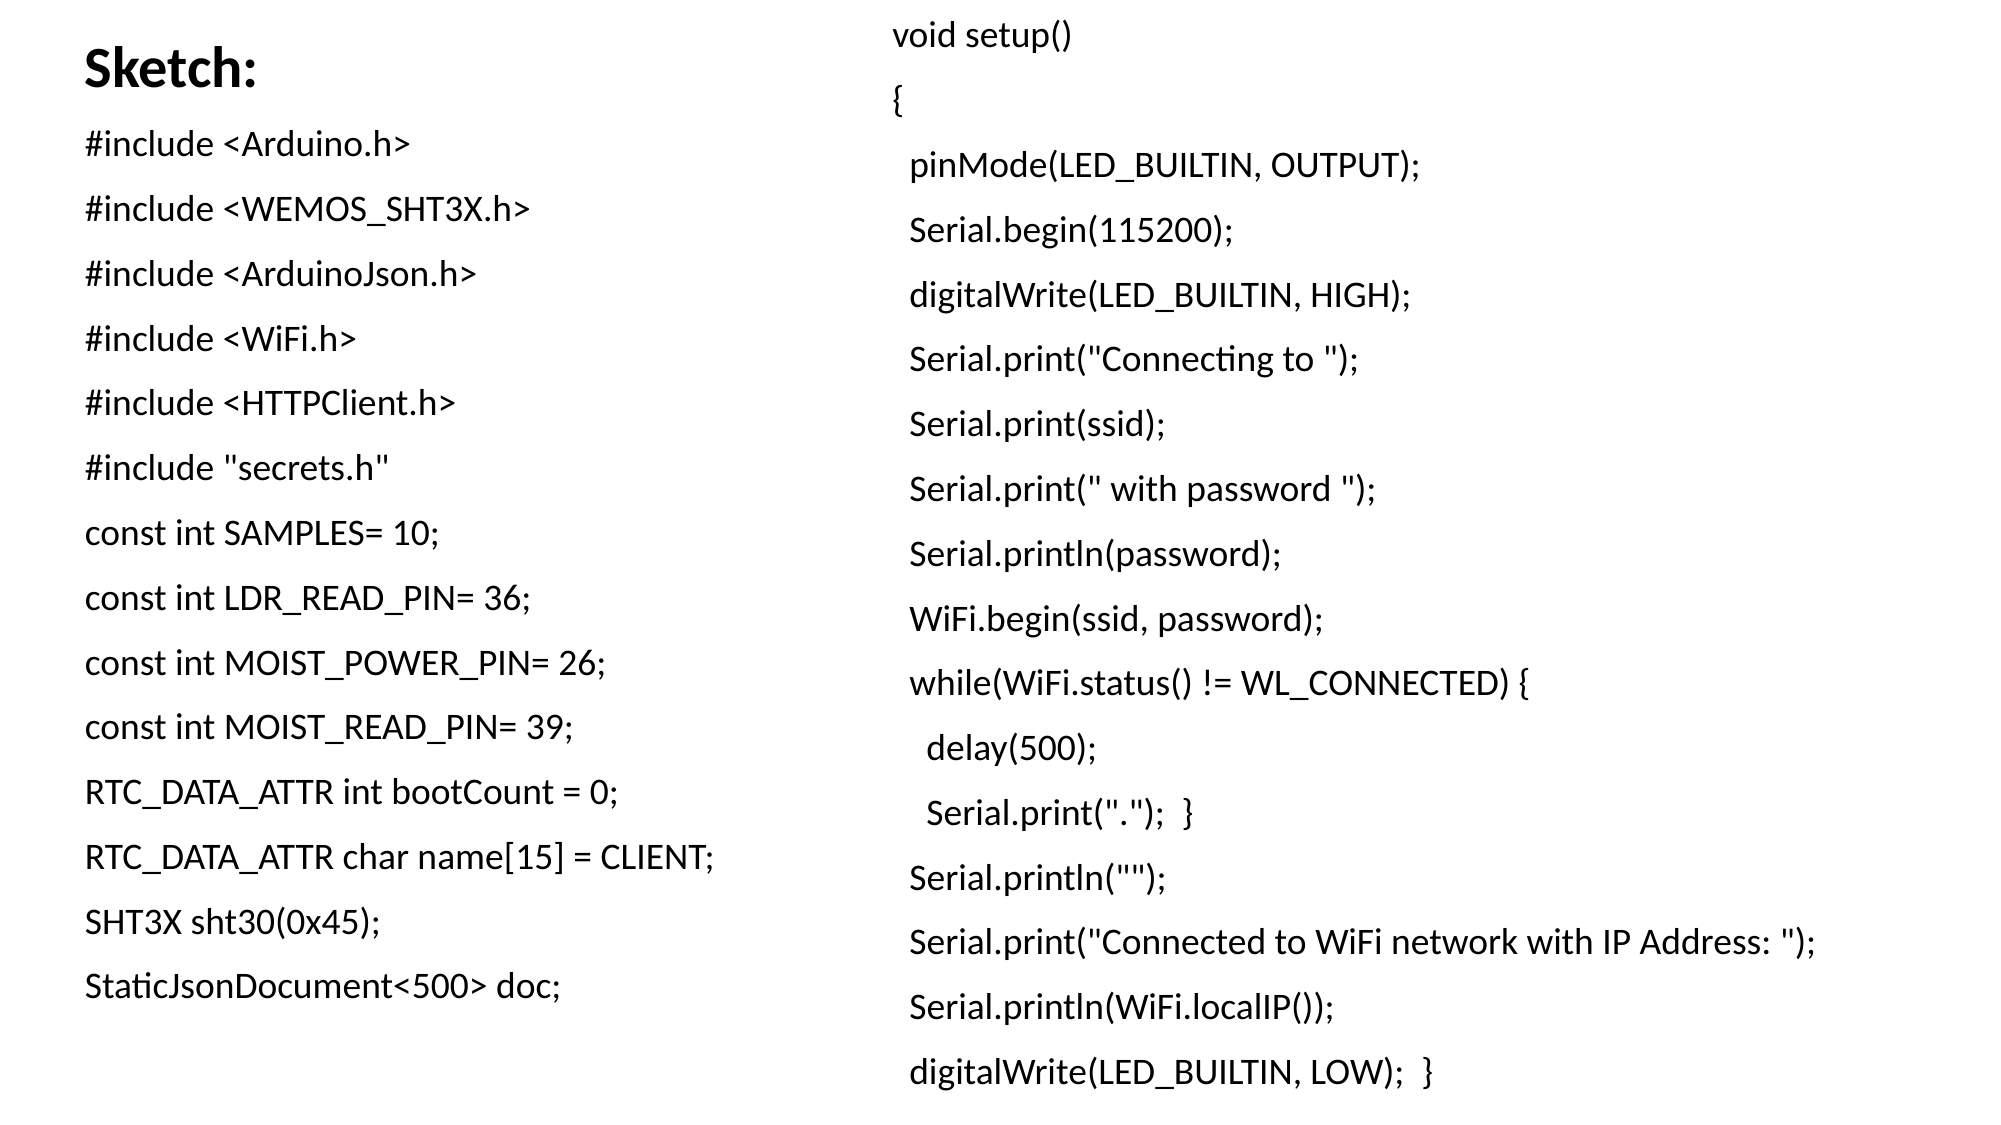

void setup()
{
  pinMode(LED_BUILTIN, OUTPUT);
  Serial.begin(115200);
  digitalWrite(LED_BUILTIN, HIGH);
  Serial.print("Connecting to ");
  Serial.print(ssid);
  Serial.print(" with password ");
  Serial.println(password);
  WiFi.begin(ssid, password);
  while(WiFi.status() != WL_CONNECTED) {
    delay(500);
    Serial.print(".");  }
  Serial.println("");
  Serial.print("Connected to WiFi network with IP Address: ");
  Serial.println(WiFi.localIP());
  digitalWrite(LED_BUILTIN, LOW);  }

Sketch:
#include <Arduino.h>
#include <WEMOS_SHT3X.h>
#include <ArduinoJson.h>
#include <WiFi.h>
#include <HTTPClient.h>
#include "secrets.h"
const int SAMPLES= 10;
const int LDR_READ_PIN= 36;
const int MOIST_POWER_PIN= 26;
const int MOIST_READ_PIN= 39;
RTC_DATA_ATTR int bootCount = 0;
RTC_DATA_ATTR char name[15] = CLIENT;
SHT3X sht30(0x45);
StaticJsonDocument<500> doc;